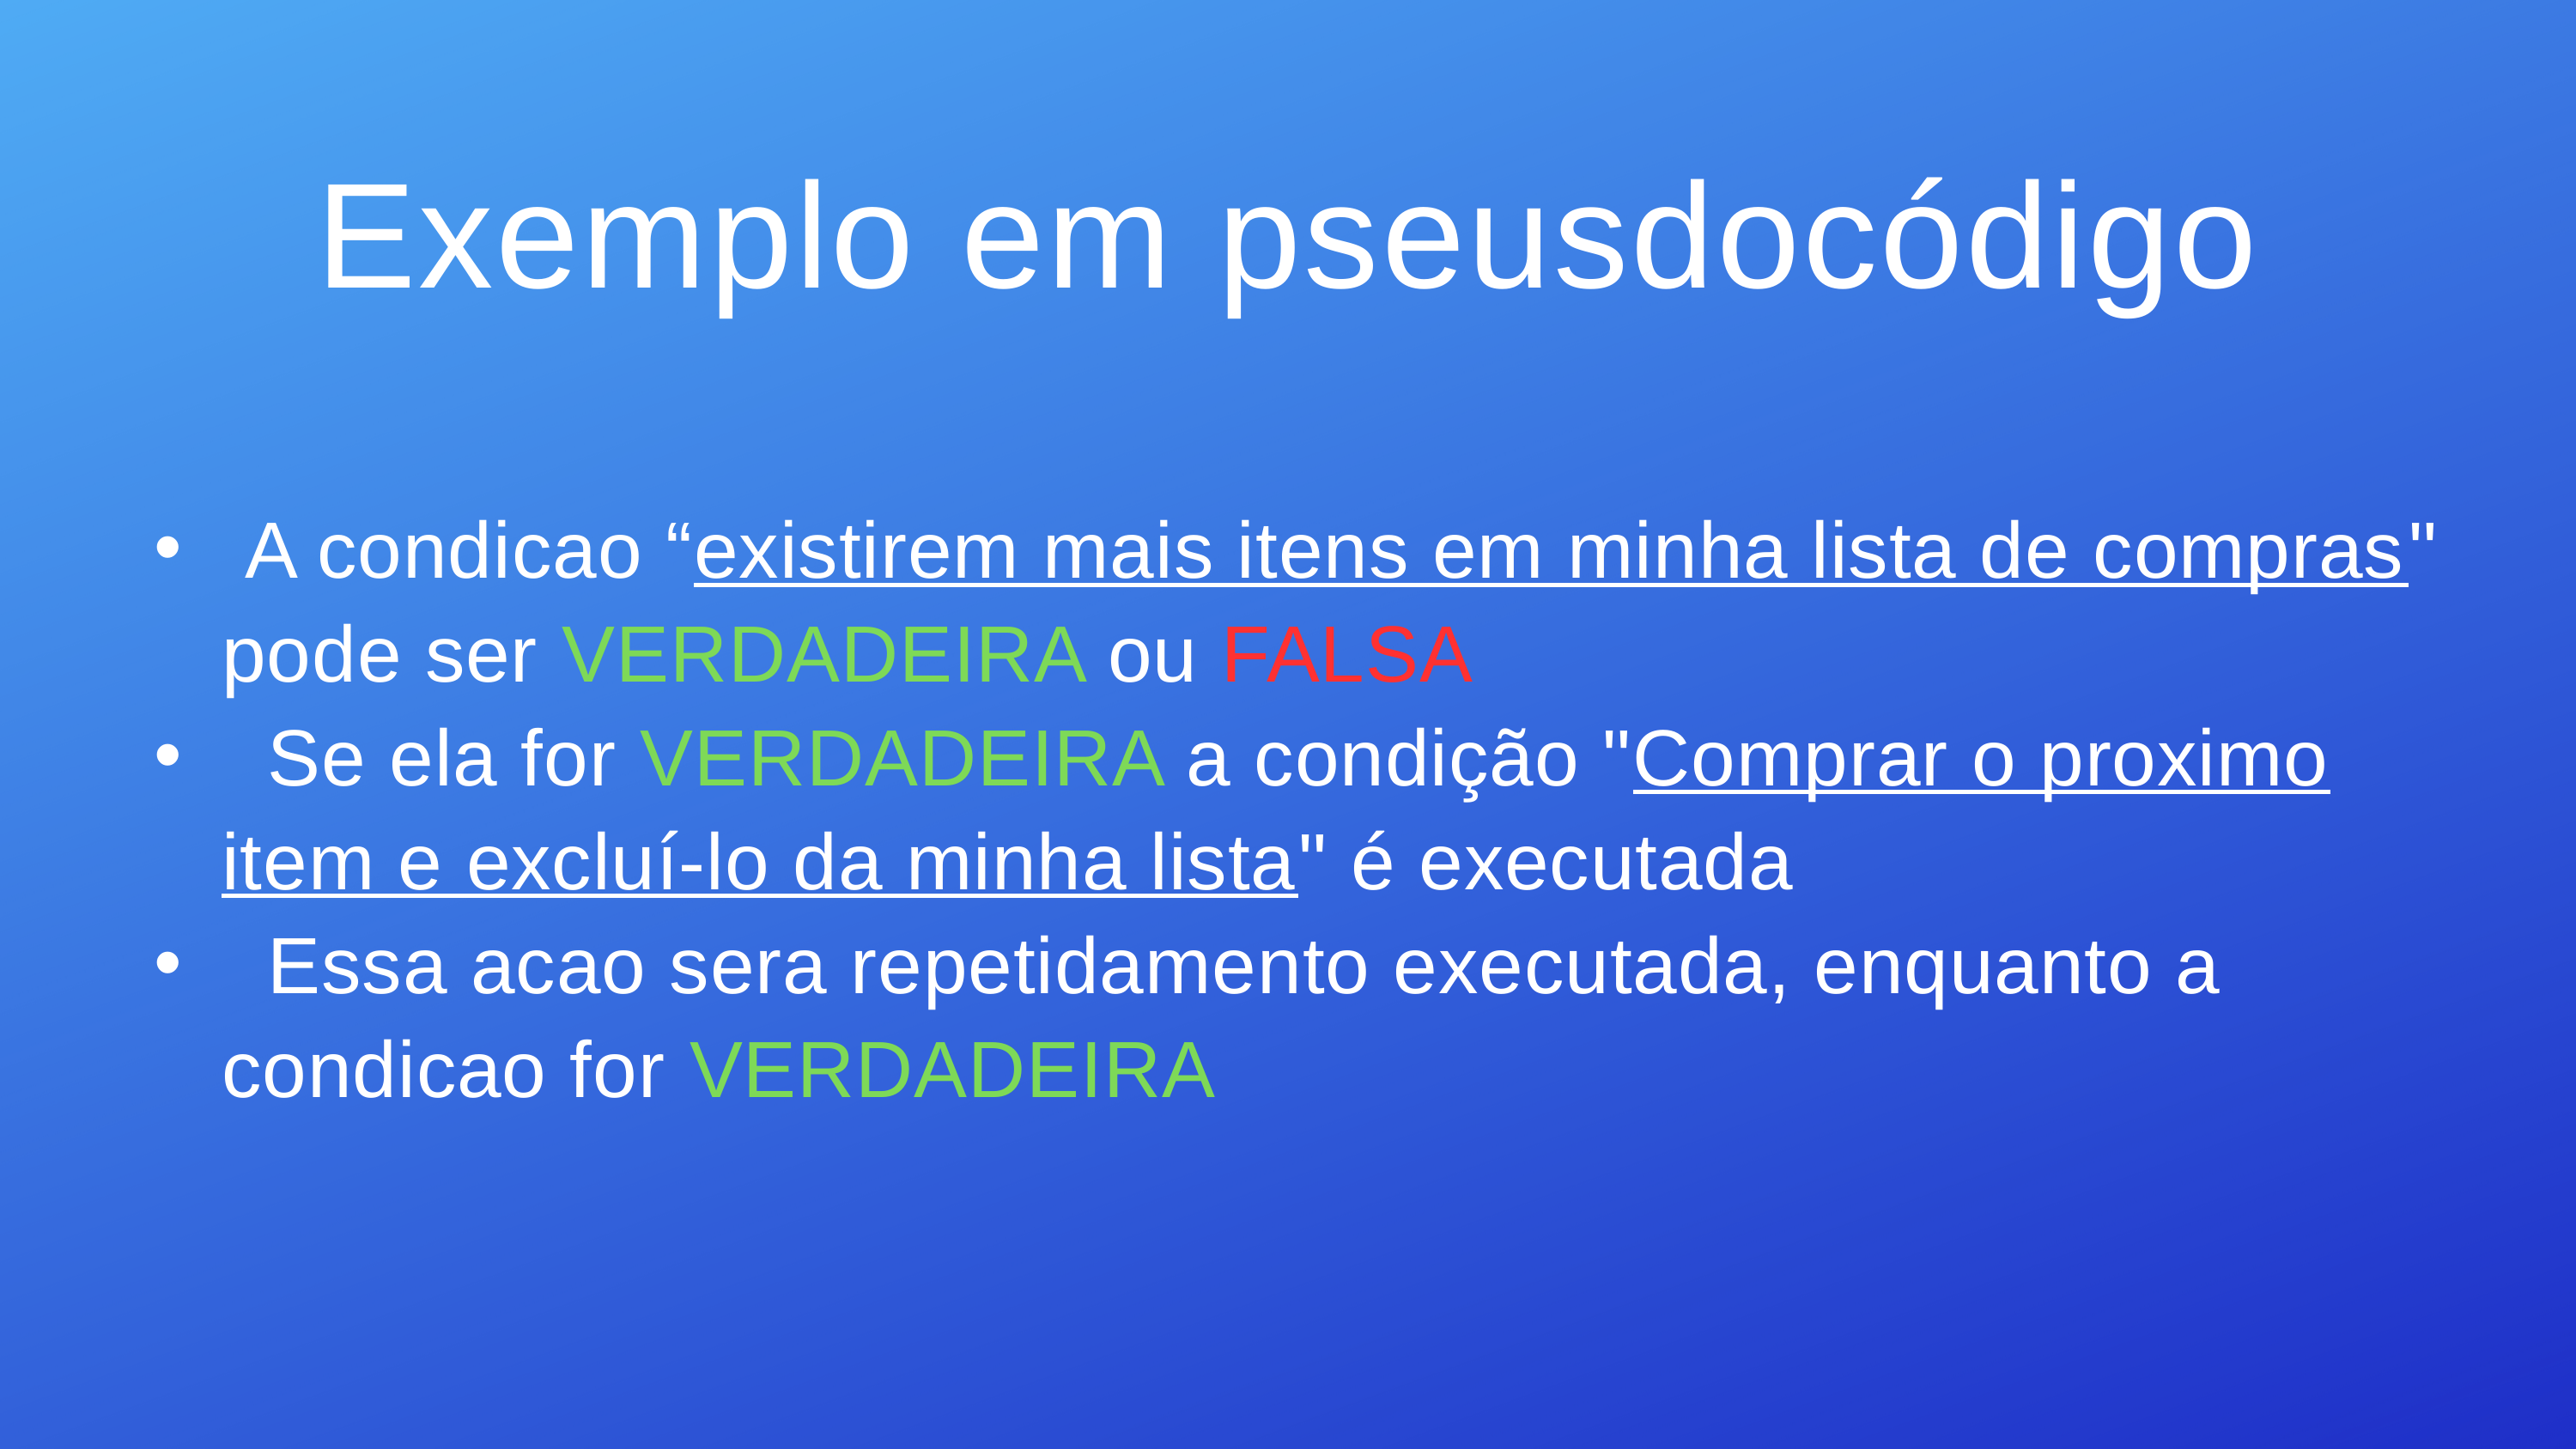

Exemplo em pseusdocódigo
 A condicao “existirem mais itens em minha lista de compras" pode ser VERDADEIRA ou FALSA
  Se ela for VERDADEIRA a condição "Comprar o proximo item e excluí-lo da minha lista" é executada
  Essa acao sera repetidamento executada, enquanto a condicao for VERDADEIRA